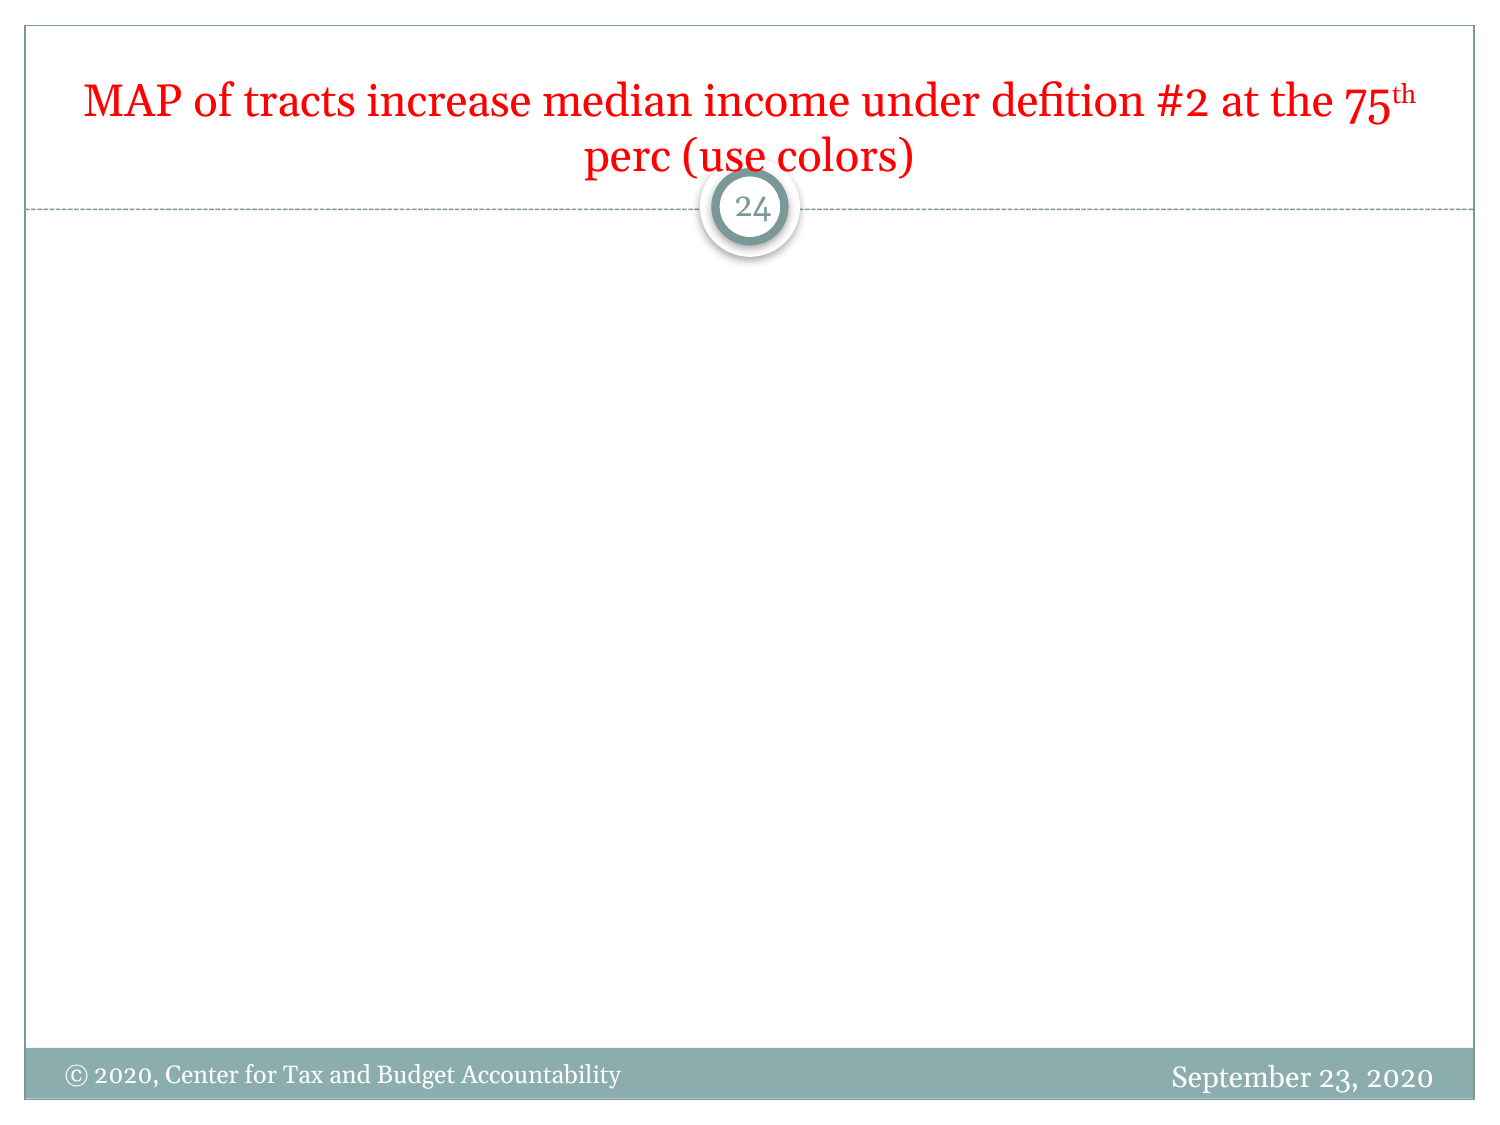

# MAP of tracts increase median income under defition #2 at the 75th perc (use colors)
24
September 23, 2020
© 2020, Center for Tax and Budget Accountability